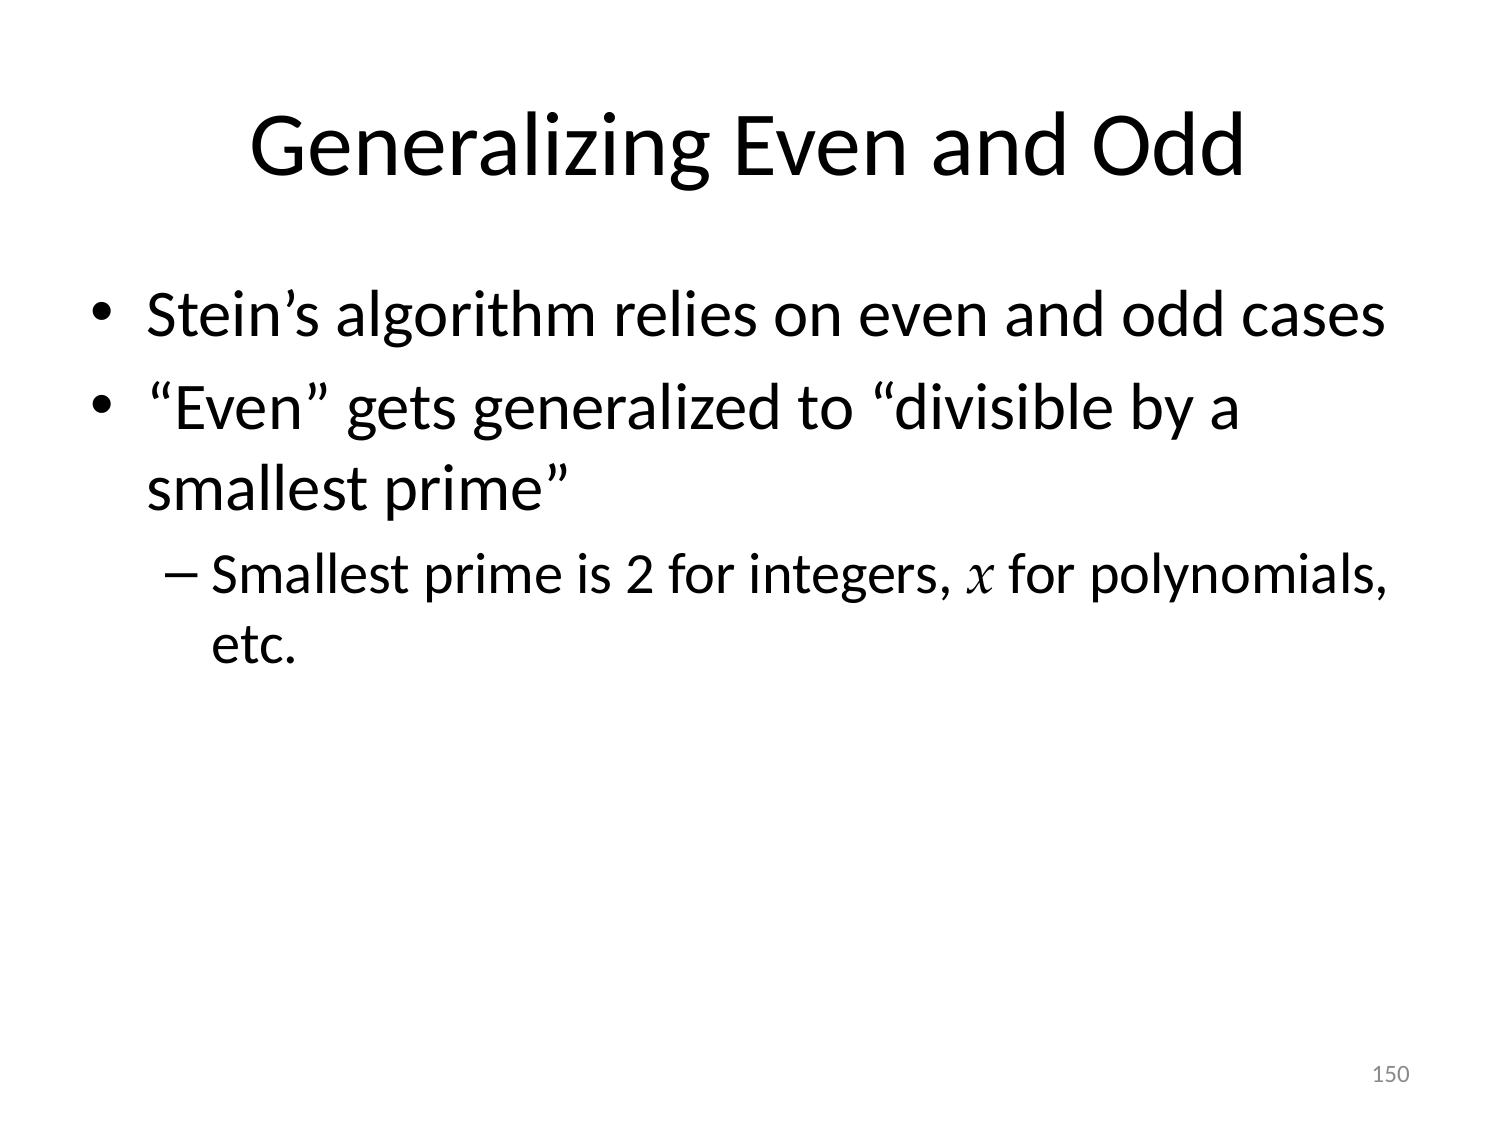

# Generalizing Even and Odd
Stein’s algorithm relies on even and odd cases
“Even” gets generalized to “divisible by a smallest prime”
Smallest prime is 2 for integers, x for polynomials, etc.
150